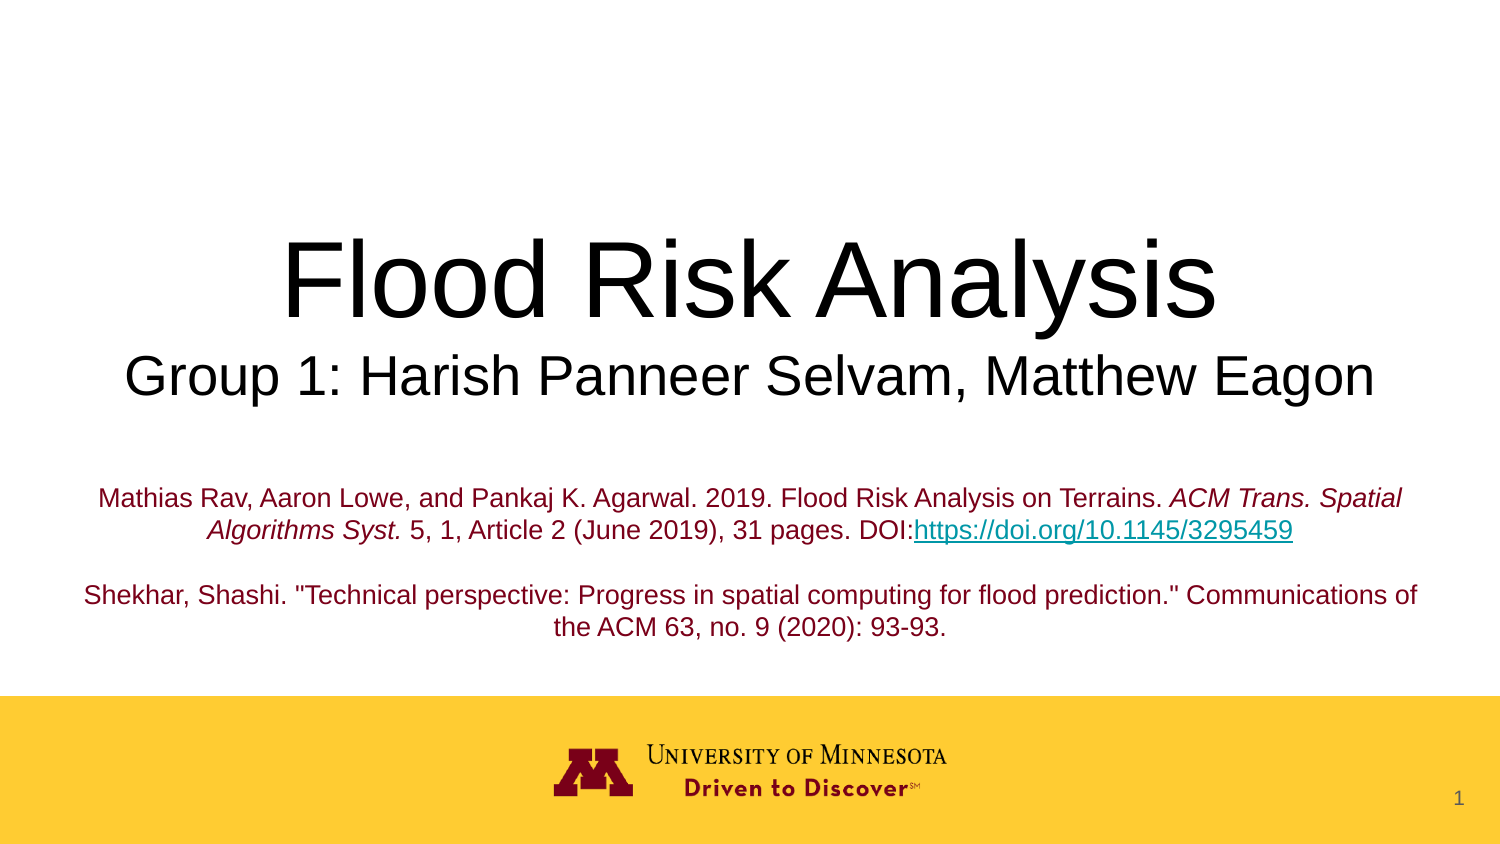

# Flood Risk Analysis
Group 1: Harish Panneer Selvam, Matthew Eagon
Mathias Rav, Aaron Lowe, and Pankaj K. Agarwal. 2019. Flood Risk Analysis on Terrains. ACM Trans. Spatial Algorithms Syst. 5, 1, Article 2 (June 2019), 31 pages. DOI:https://doi.org/10.1145/3295459

Shekhar, Shashi. "Technical perspective: Progress in spatial computing for flood prediction." Communications of the ACM 63, no. 9 (2020): 93-93.

1